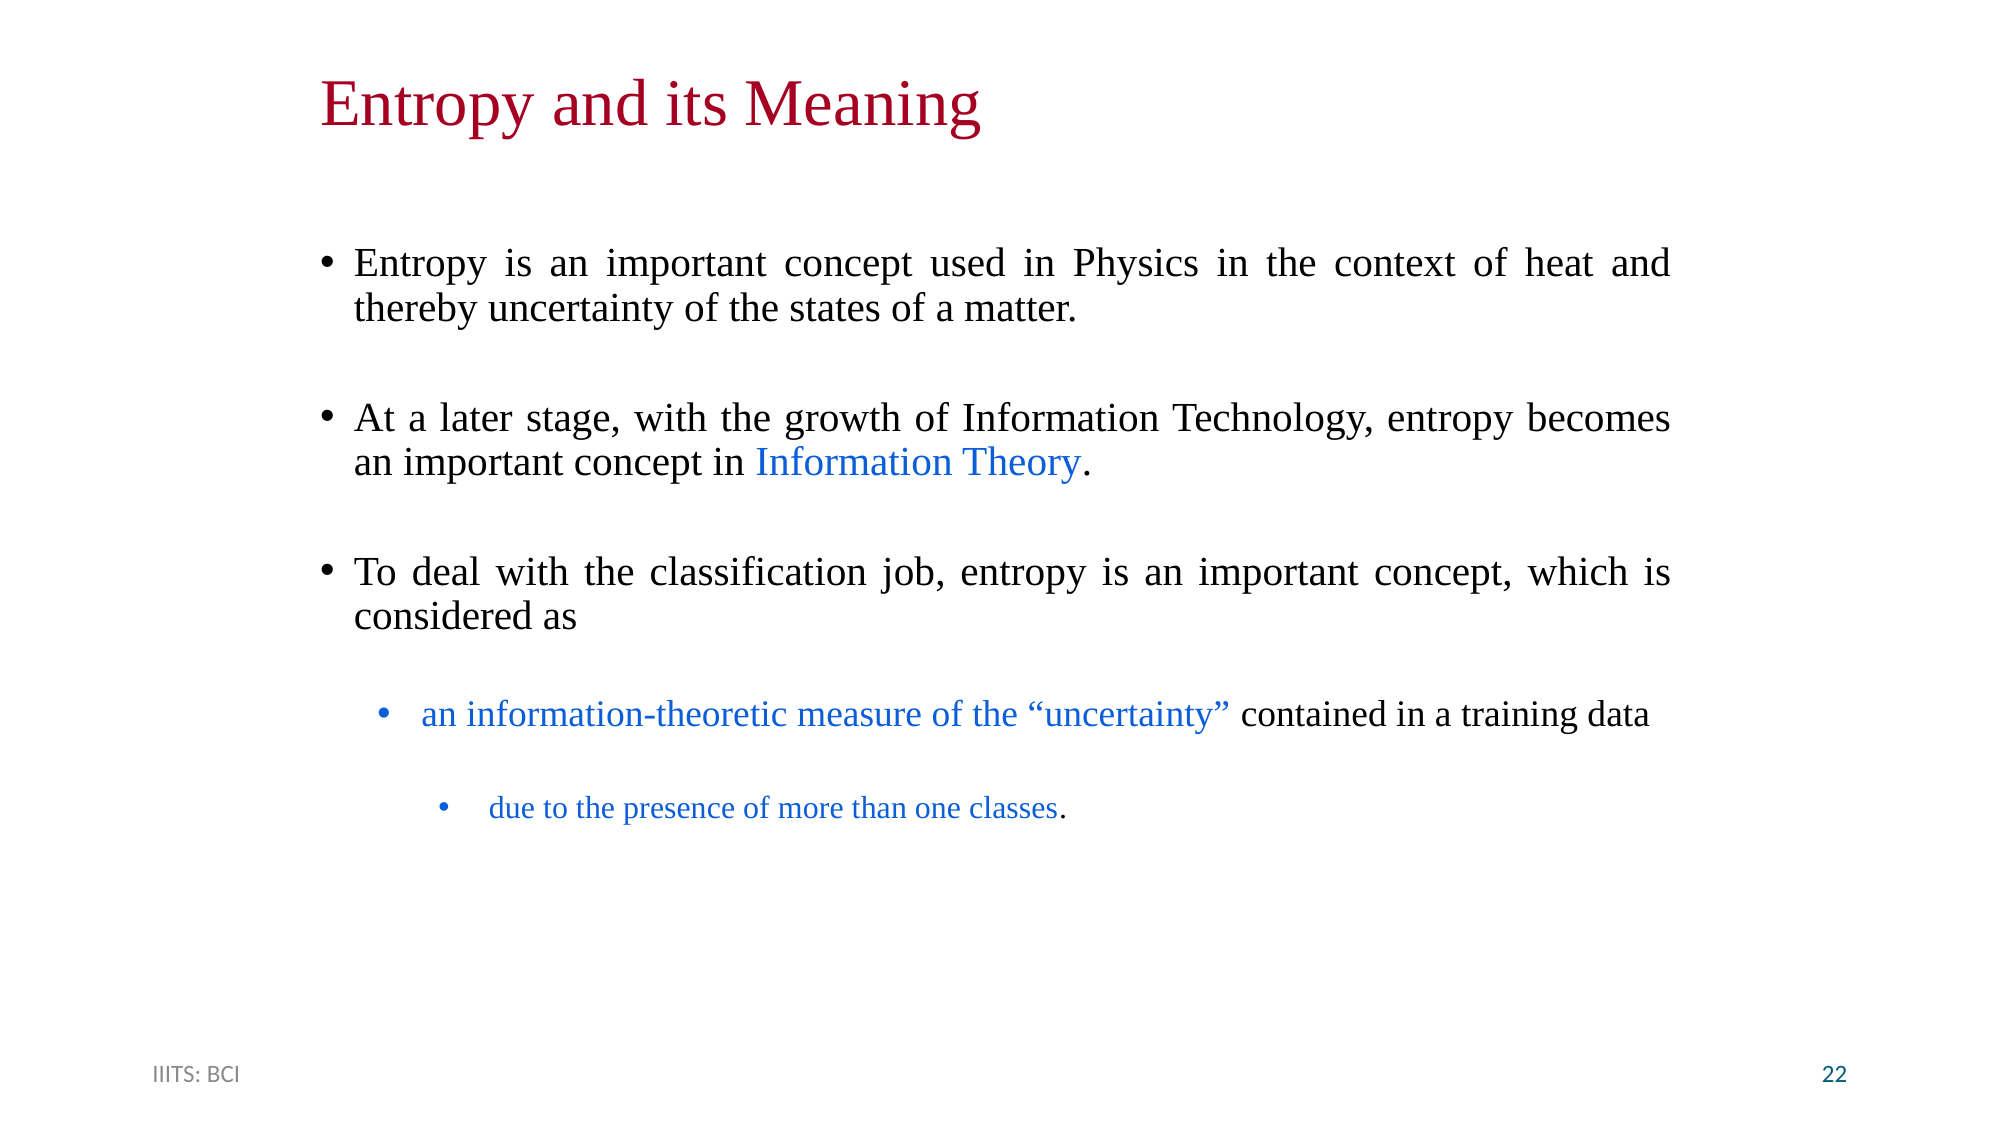

# Entropy and its Meaning
Entropy is an important concept used in Physics in the context of heat and thereby uncertainty of the states of a matter.

At a later stage, with the growth of Information Technology, entropy becomes an important concept in Information Theory.

To deal with the classification job, entropy is an important concept, which is considered as

an information-theoretic measure of the “uncertainty” contained in a training data

due to the presence of more than one classes.

IIITS: BCI
22